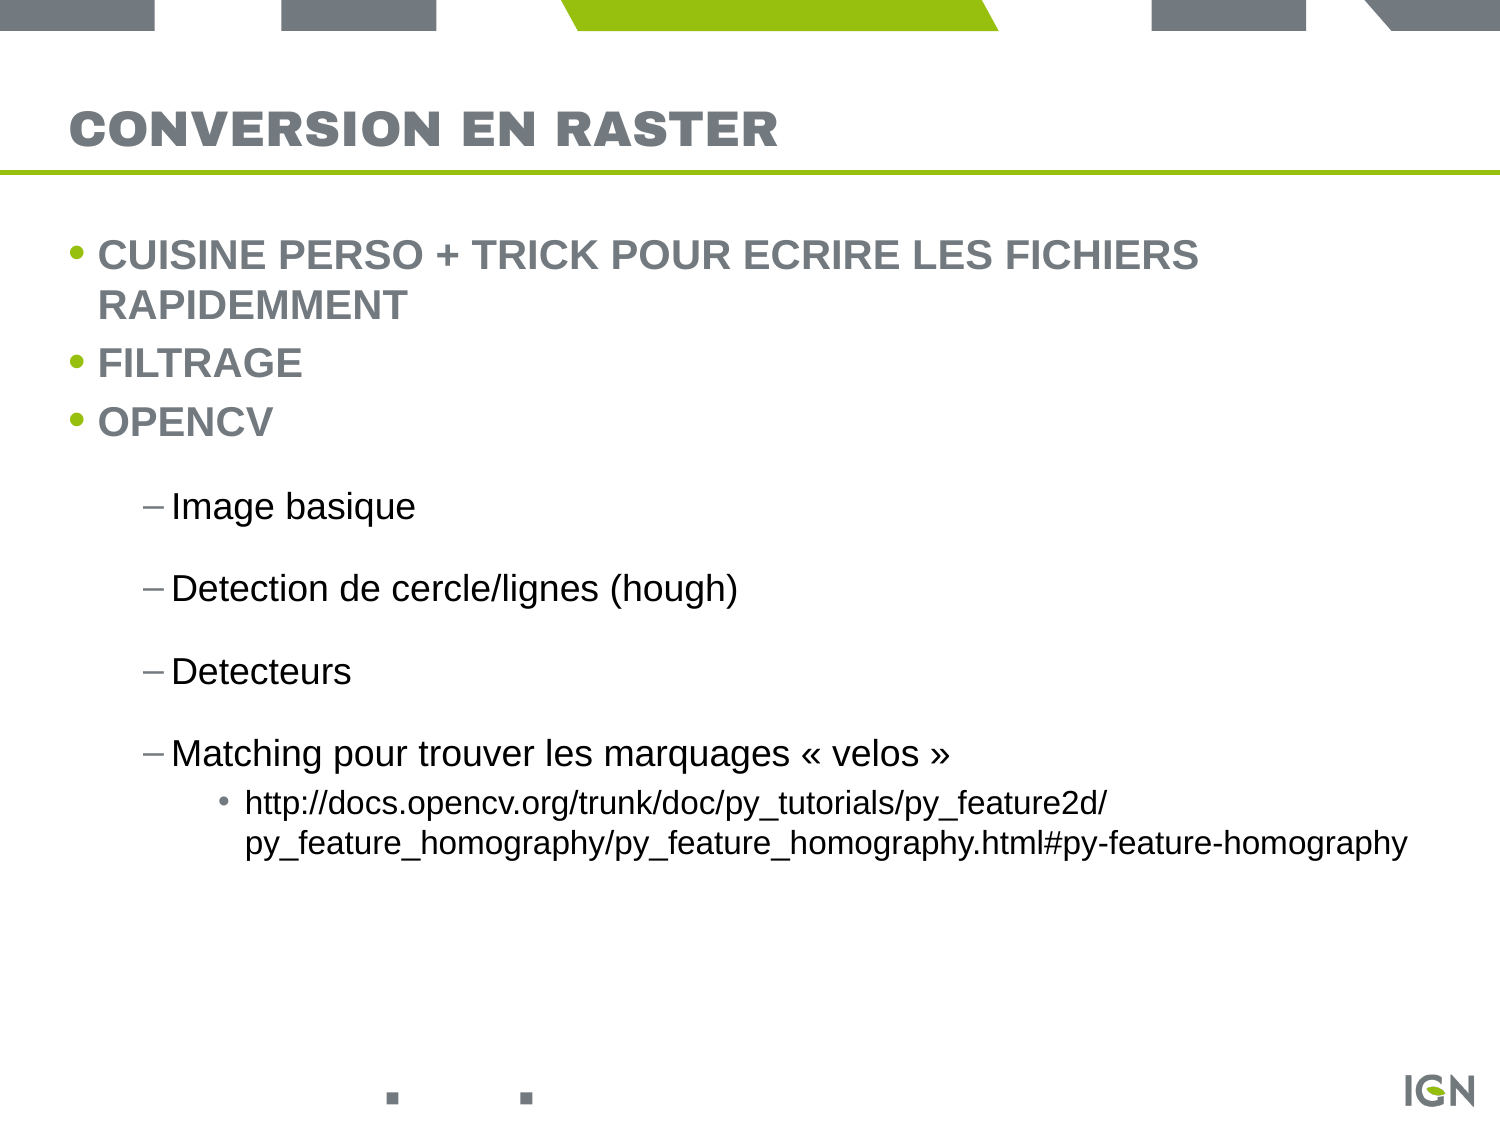

# Conversion en raster
Cuisine perso + trick pour ecrire les fichiers rapidemment
Filtrage
Opencv
Image basique
Detection de cercle/lignes (hough)
Detecteurs
Matching pour trouver les marquages « velos »
http://docs.opencv.org/trunk/doc/py_tutorials/py_feature2d/py_feature_homography/py_feature_homography.html#py-feature-homography